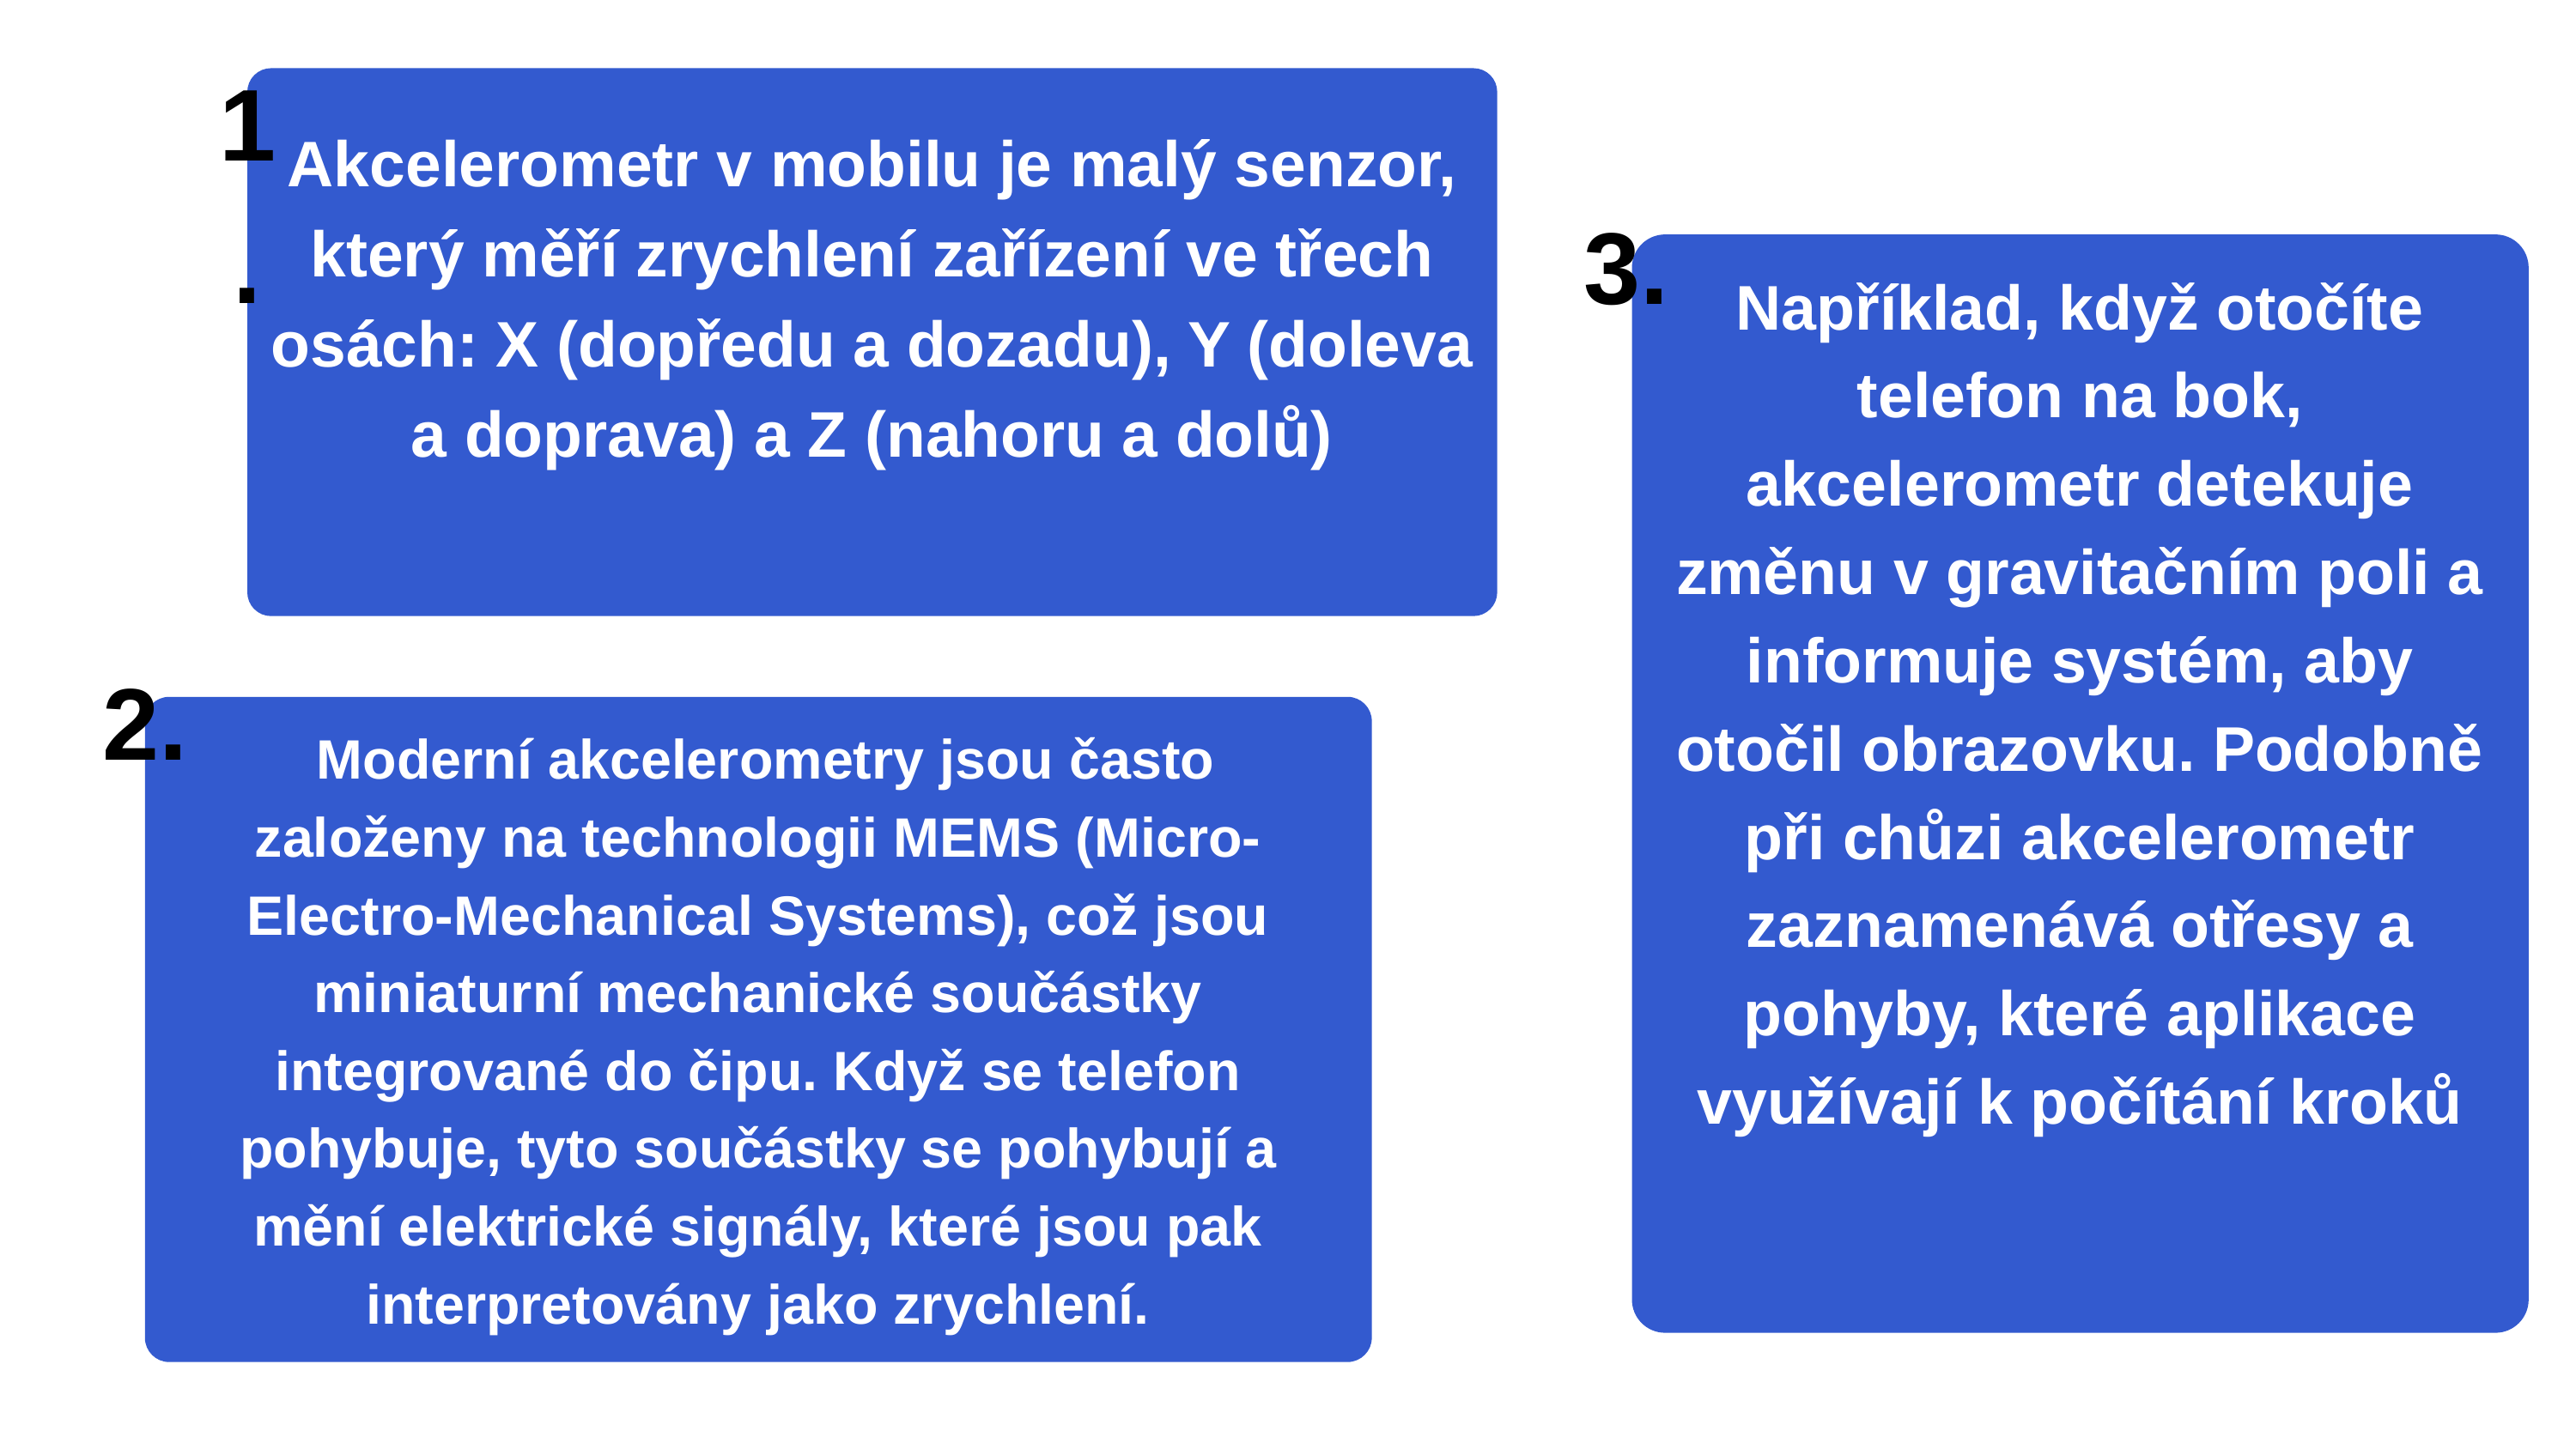

1.

Akcelerometr v mobilu je malý senzor, který měří zrychlení zařízení ve třech osách: X (dopředu a dozadu), Y (doleva a doprava) a Z (nahoru a dolů)
3.

Například, když otočíte telefon na bok, akcelerometr detekuje změnu v gravitačním poli a informuje systém, aby otočil obrazovku. Podobně při chůzi akcelerometr zaznamenává otřesy a pohyby, které aplikace využívají k počítání kroků
2.

 Moderní akcelerometry jsou často založeny na technologii MEMS (Micro-Electro-Mechanical Systems), což jsou miniaturní mechanické součástky integrované do čipu. Když se telefon pohybuje, tyto součástky se pohybují a mění elektrické signály, které jsou pak interpretovány jako zrychlení.